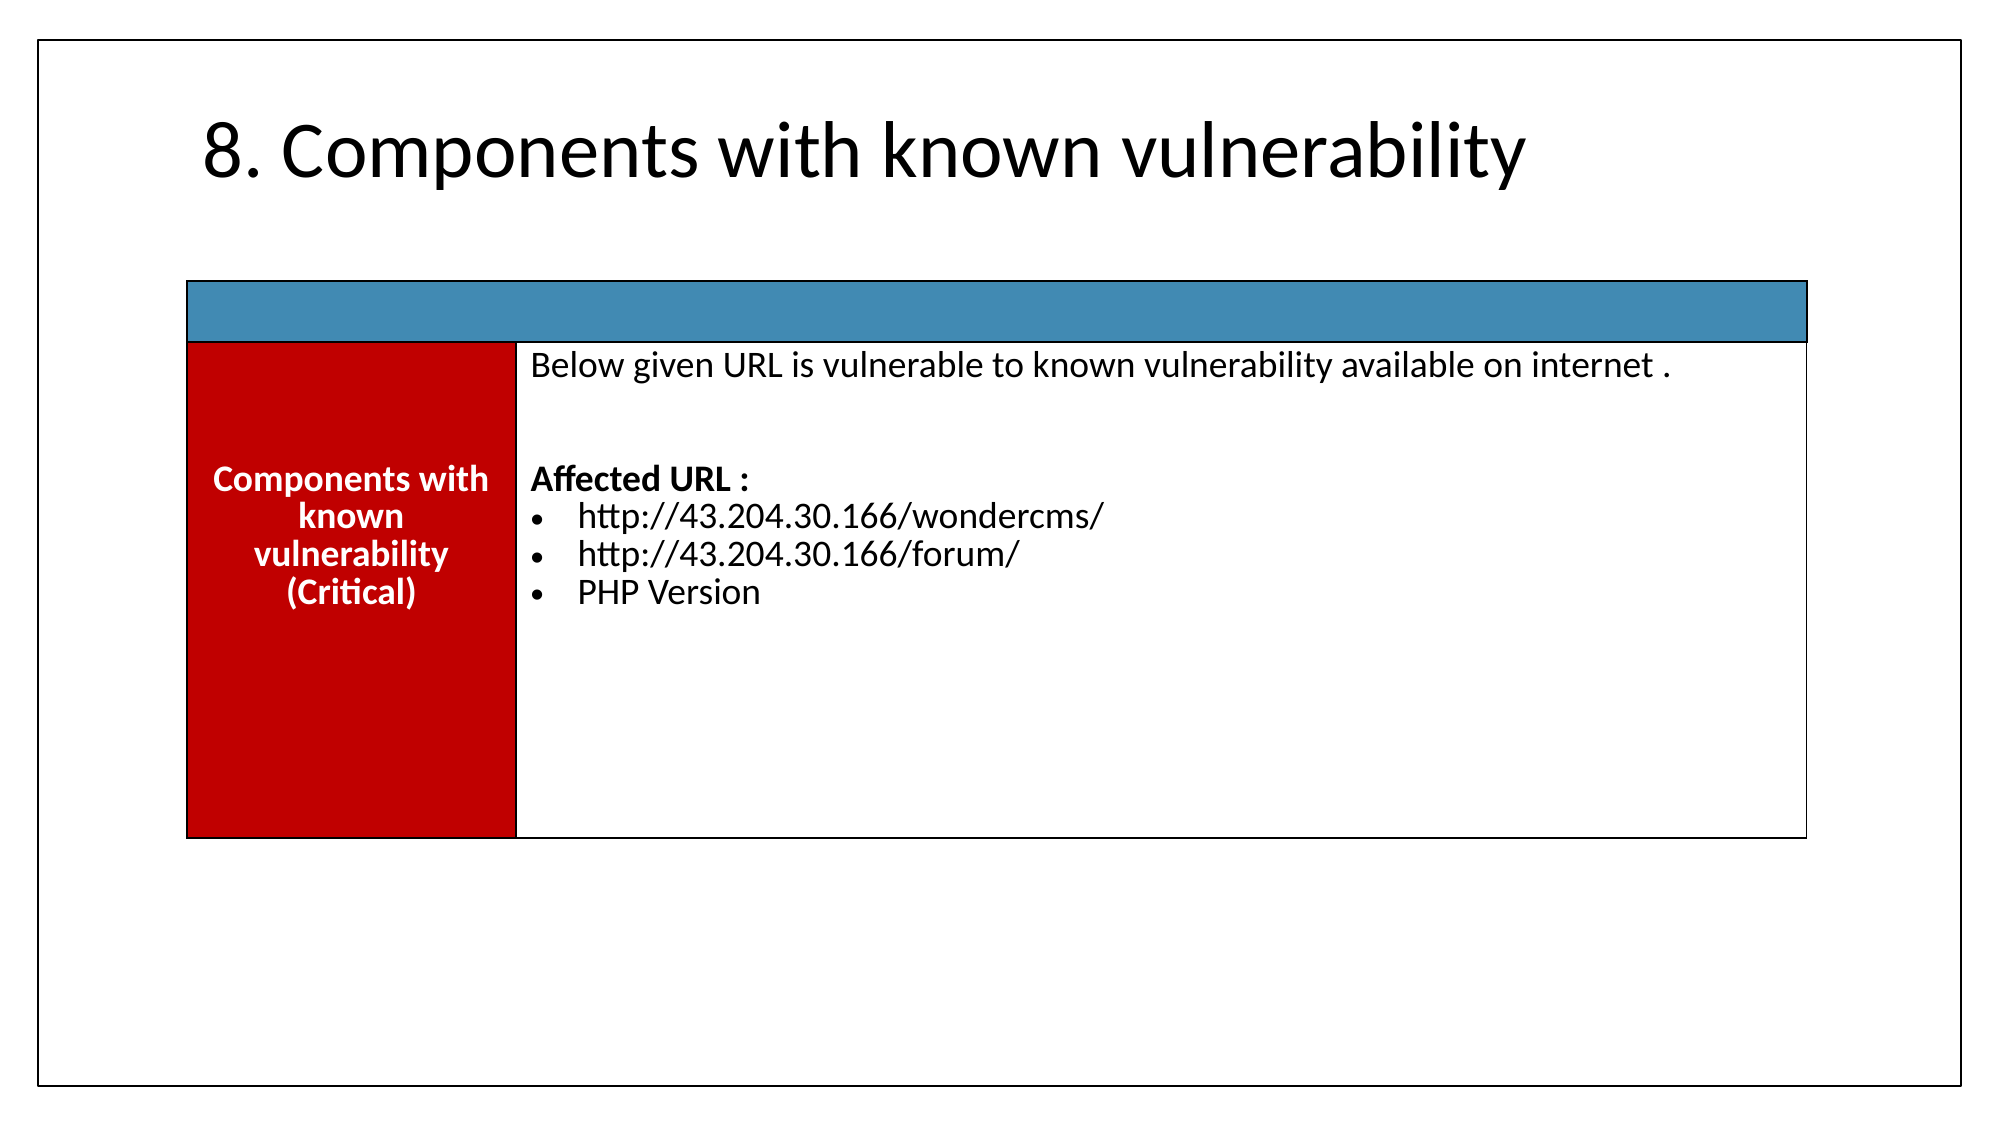

# 8. Components with known vulnerability
|  |
| --- |
| Components with known vulnerability (Critical) | Below given URL is vulnerable to known vulnerability available on internet . Affected URL : http://43.204.30.166/wondercms/ http://43.204.30.166/forum/ PHP Version |
| --- | --- |